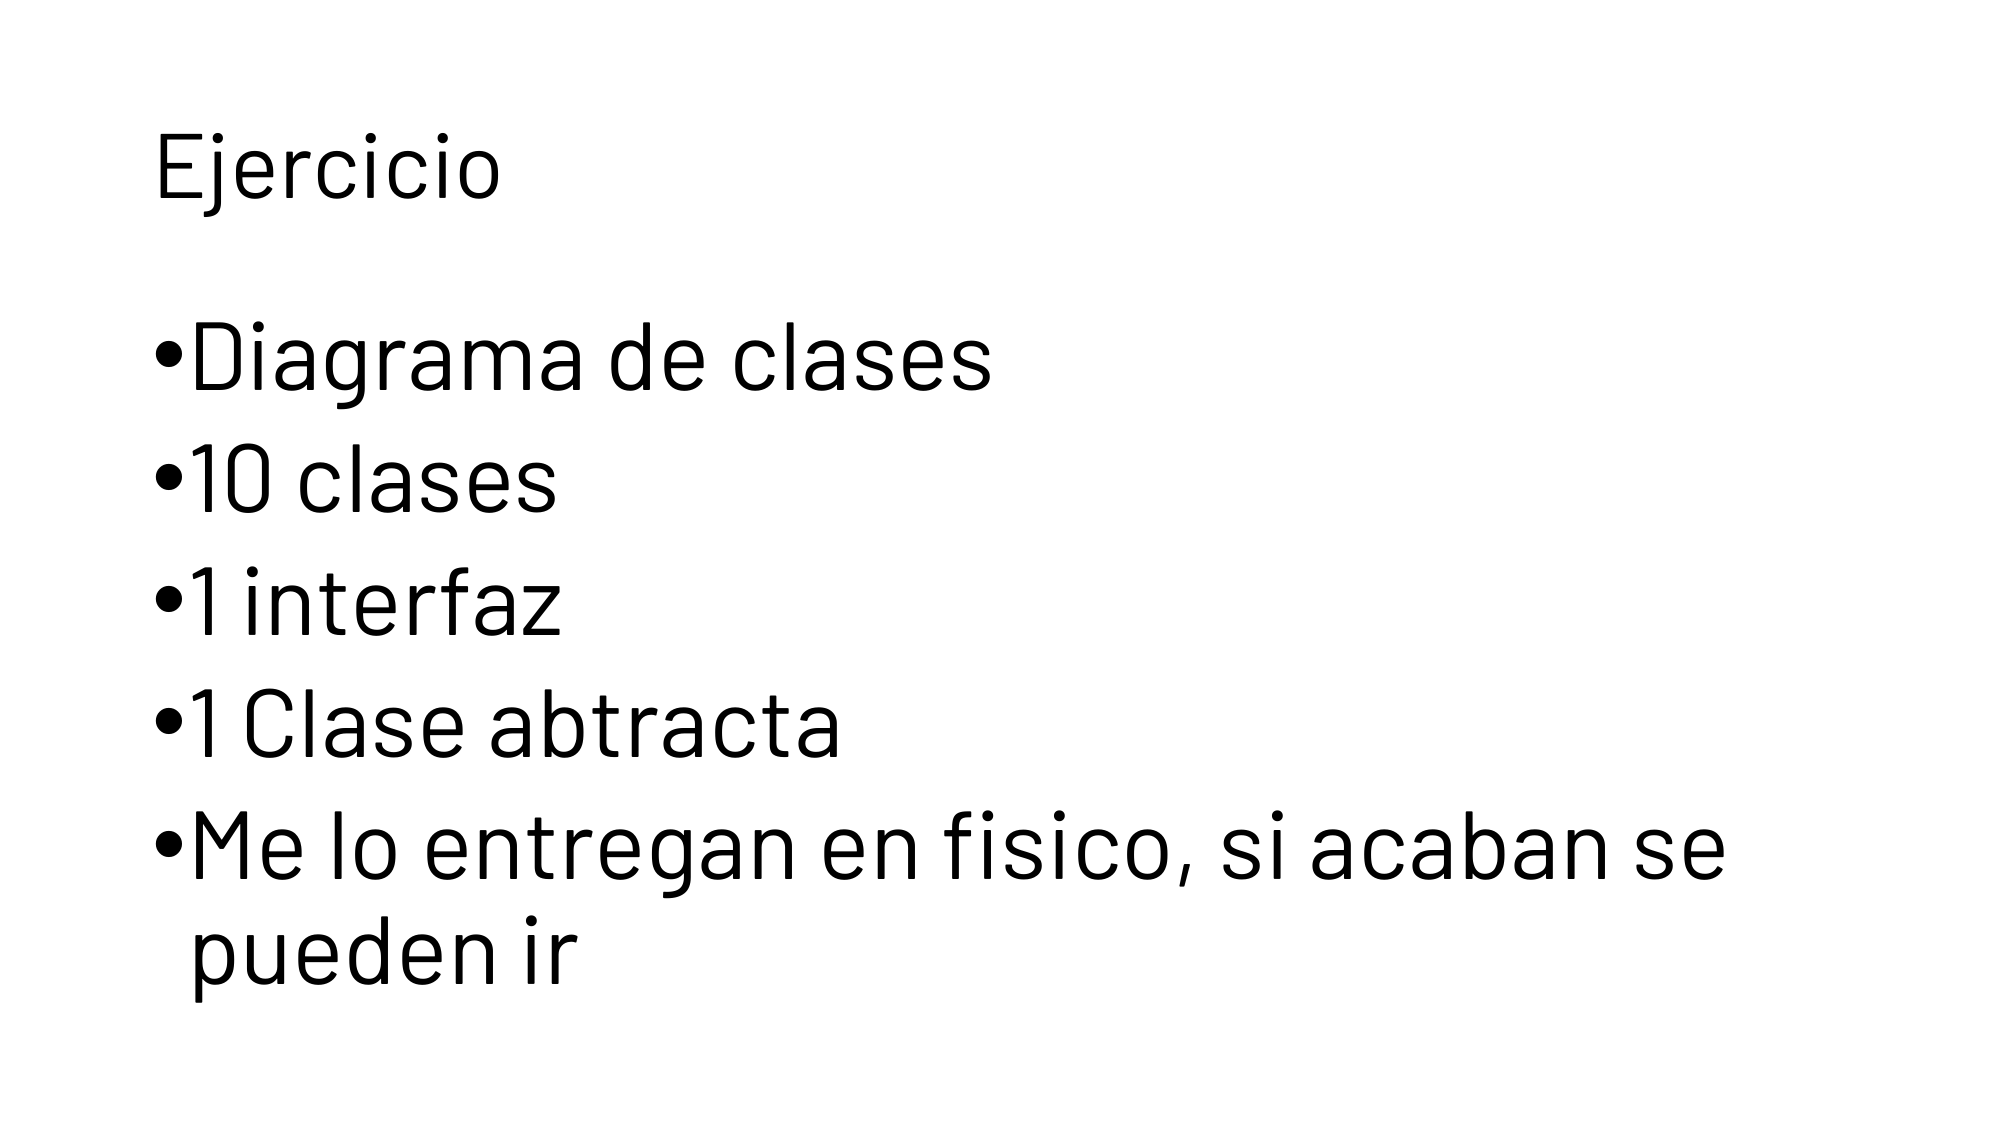

# Ejercicio
Diagrama de clases
10 clases
1 interfaz
1 Clase abtracta
Me lo entregan en fisico, si acaban se pueden ir